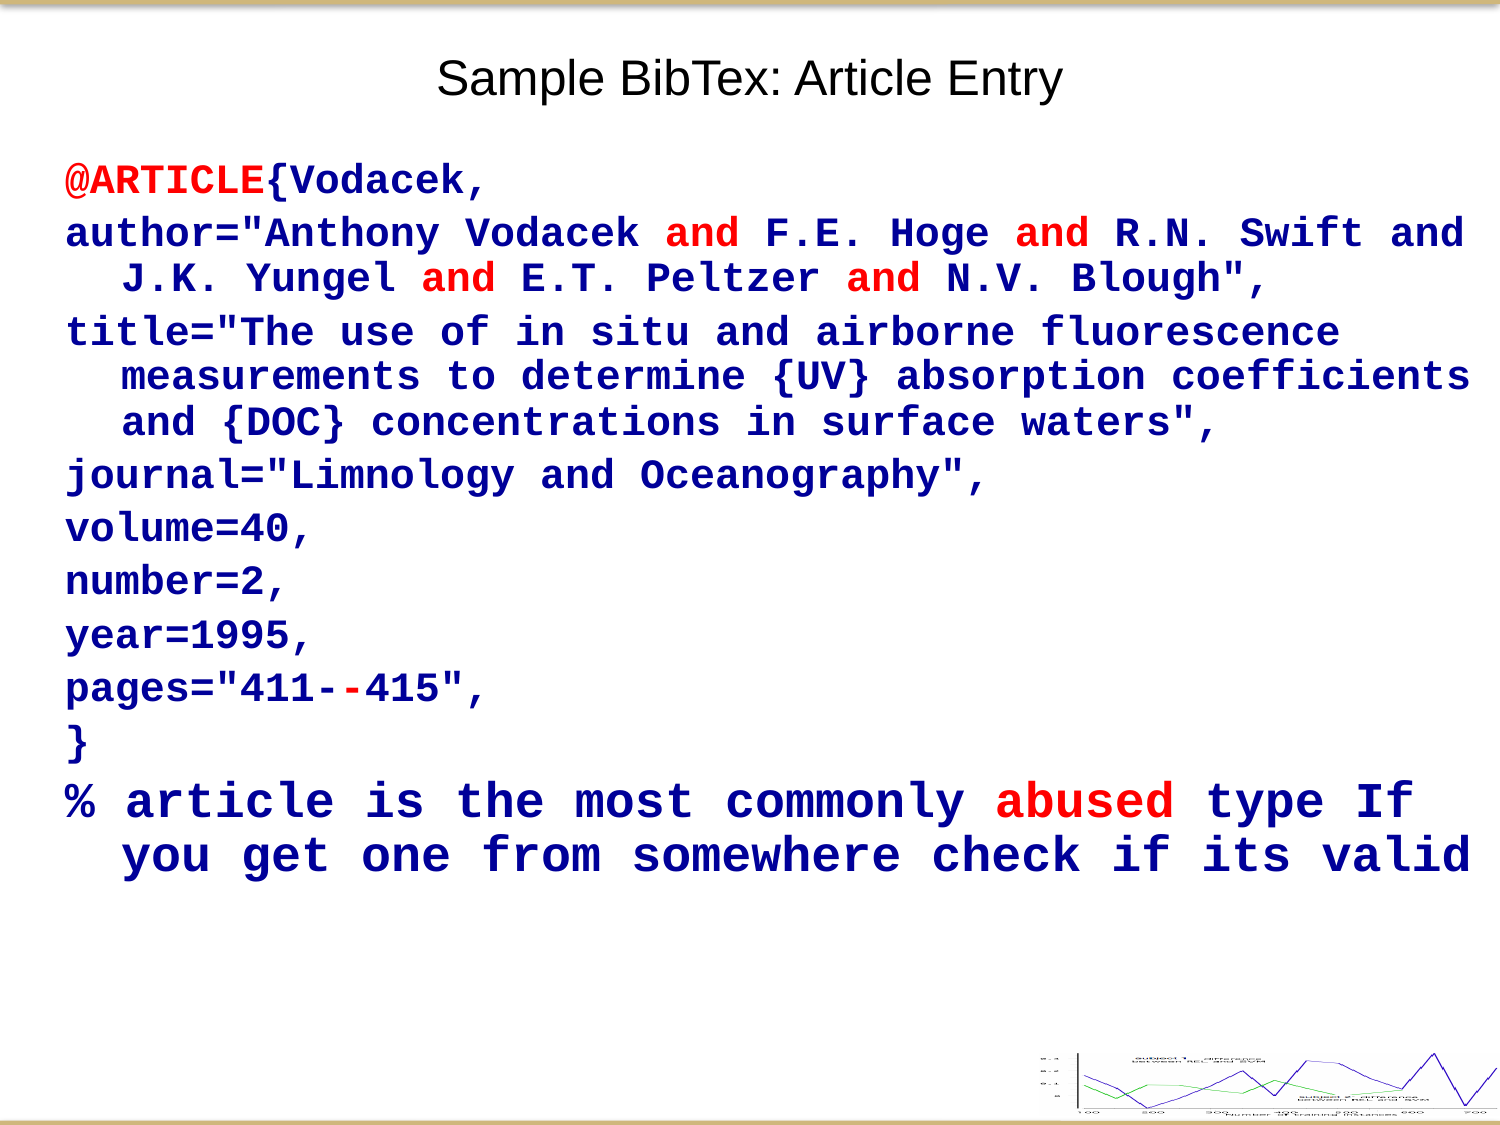

Sample BibTex: Article Entry
@ARTICLE{Vodacek,
author="Anthony Vodacek and F.E. Hoge and R.N. Swift and J.K. Yungel and E.T. Peltzer and N.V. Blough",
title="The use of in situ and airborne fluorescence measurements to determine {UV} absorption coefficients and {DOC} concentrations in surface waters",
journal="Limnology and Oceanography",
volume=40,
number=2,
year=1995,
pages="411--415",
}
% article is the most commonly abused type If  you get one from somewhere check if its valid